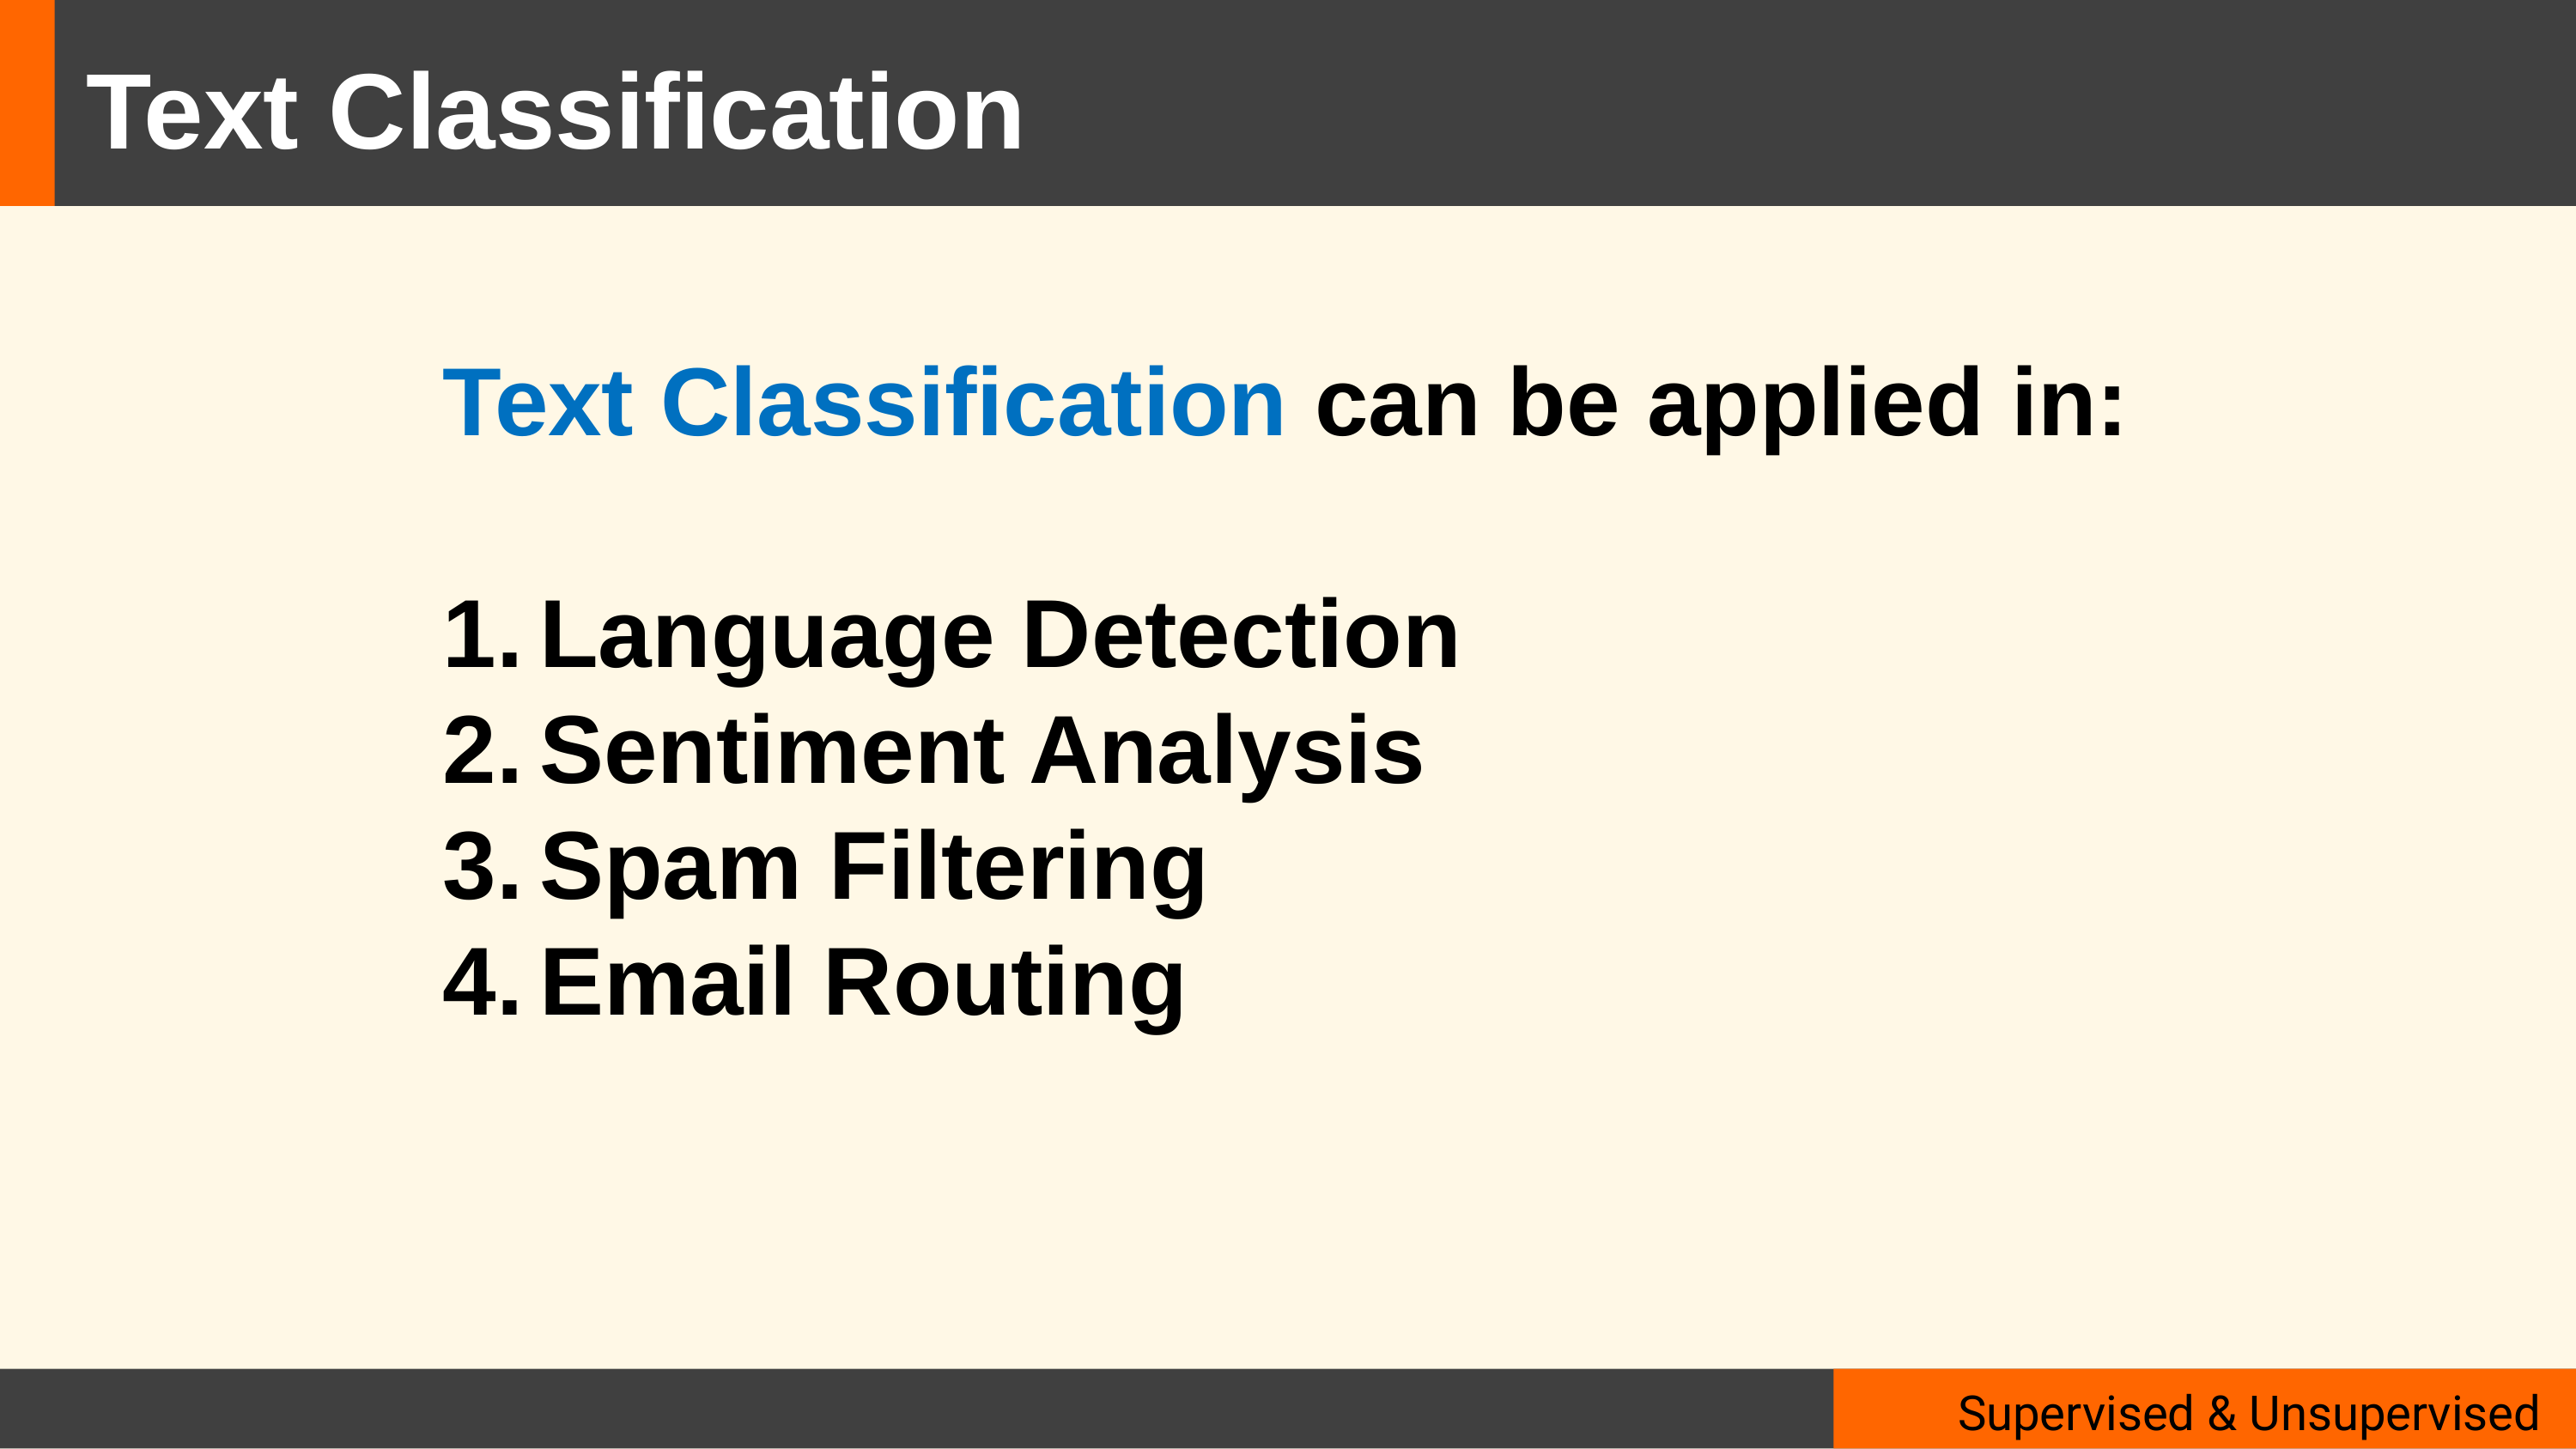

# Text Classification
Text Classification can be applied in:

Language Detection
Sentiment Analysis
Spam Filtering
Email Routing
Supervised & Unsupervised